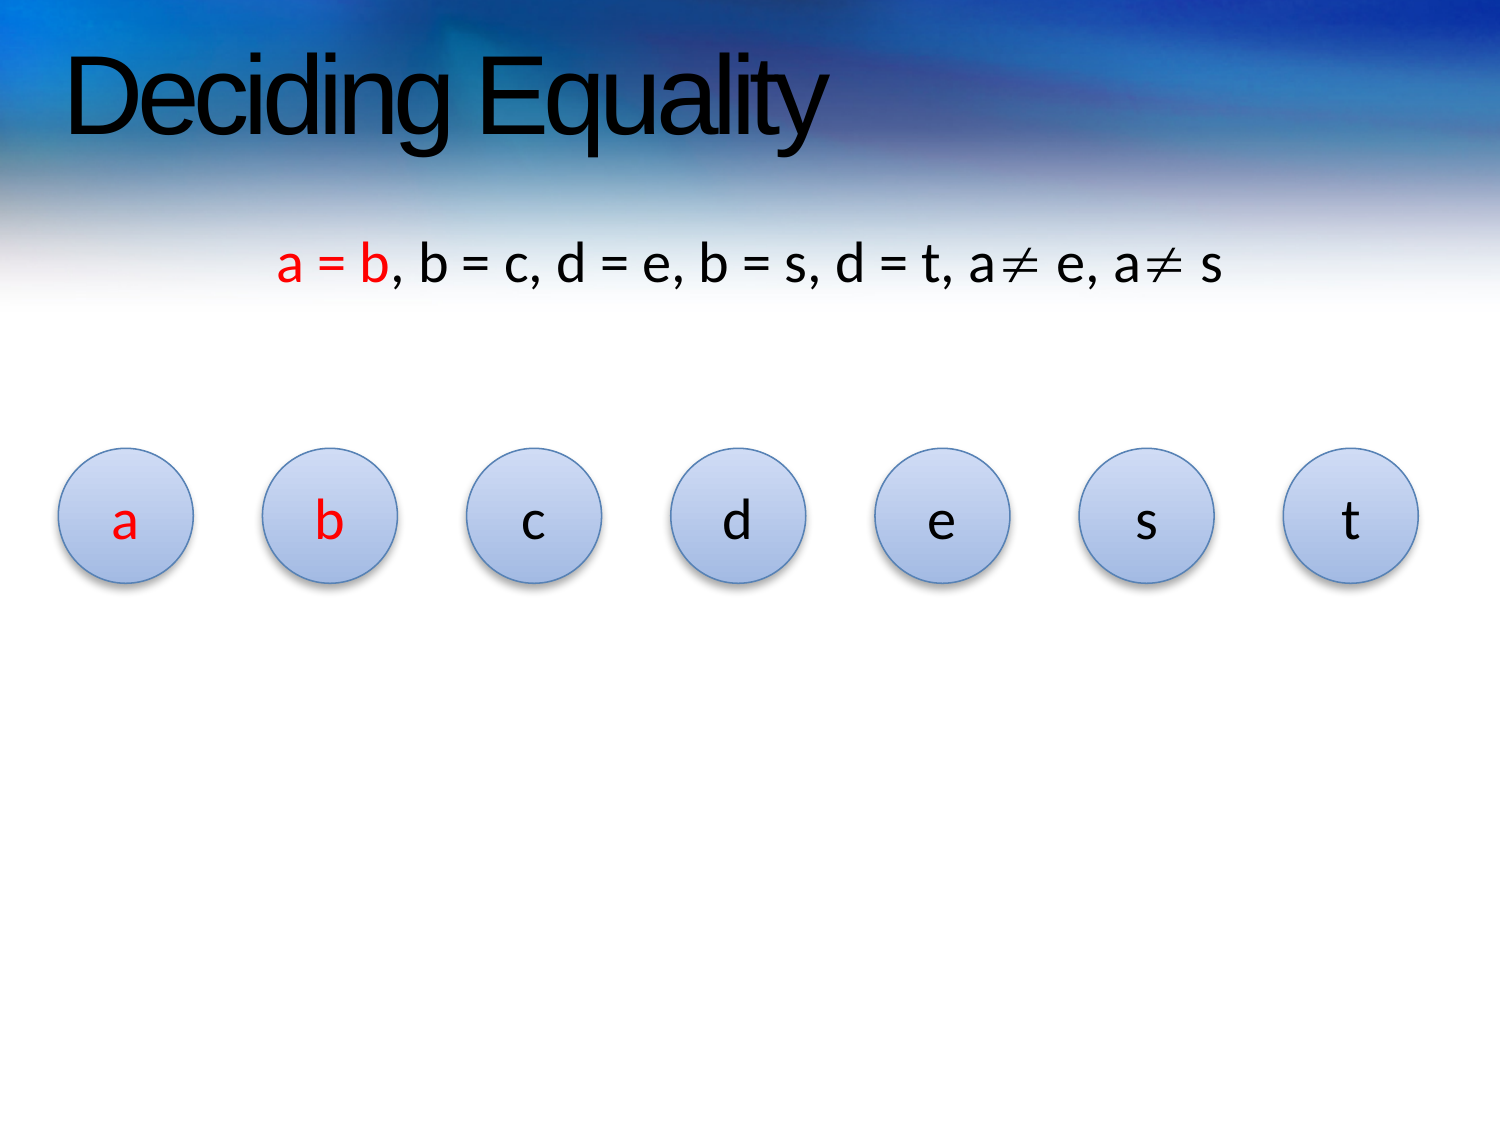

# Deciding Equality
a = b, b = c, d = e, b = s, d = t, a≠ e, a≠ s
a
b
c
d
e
s
t